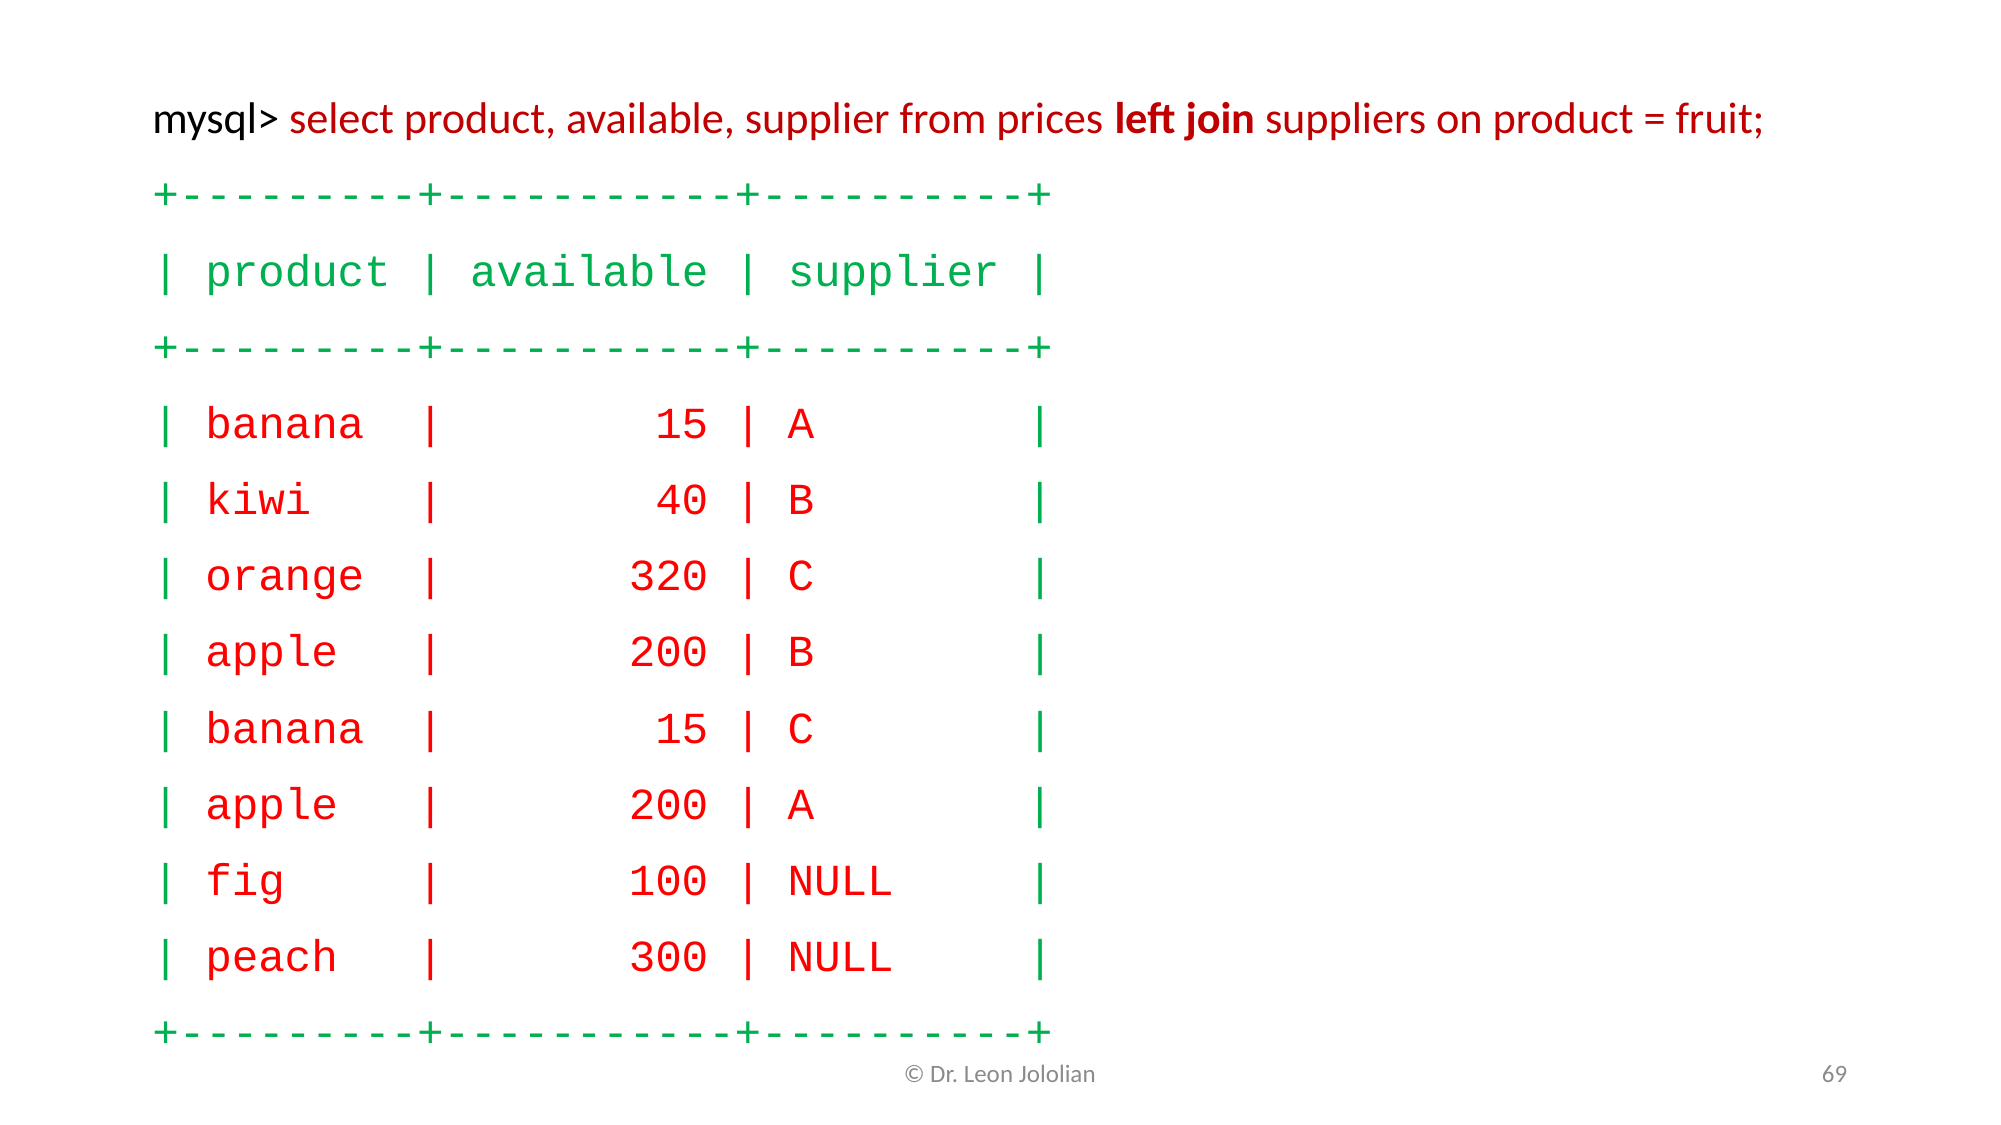

mysql> select product, available, supplier from prices left join suppliers on product = fruit;
+---------+-----------+----------+
| product | available | supplier |
+---------+-----------+----------+
| banana  |        15 | A        |
| kiwi    |        40 | B        |
| orange  |       320 | C        |
| apple   |       200 | B        |
| banana  |        15 | C        |
| apple   |       200 | A        |
| fig     |       100 | NULL     |
| peach   |       300 | NULL     |
+---------+-----------+----------+
© Dr. Leon Jololian
69